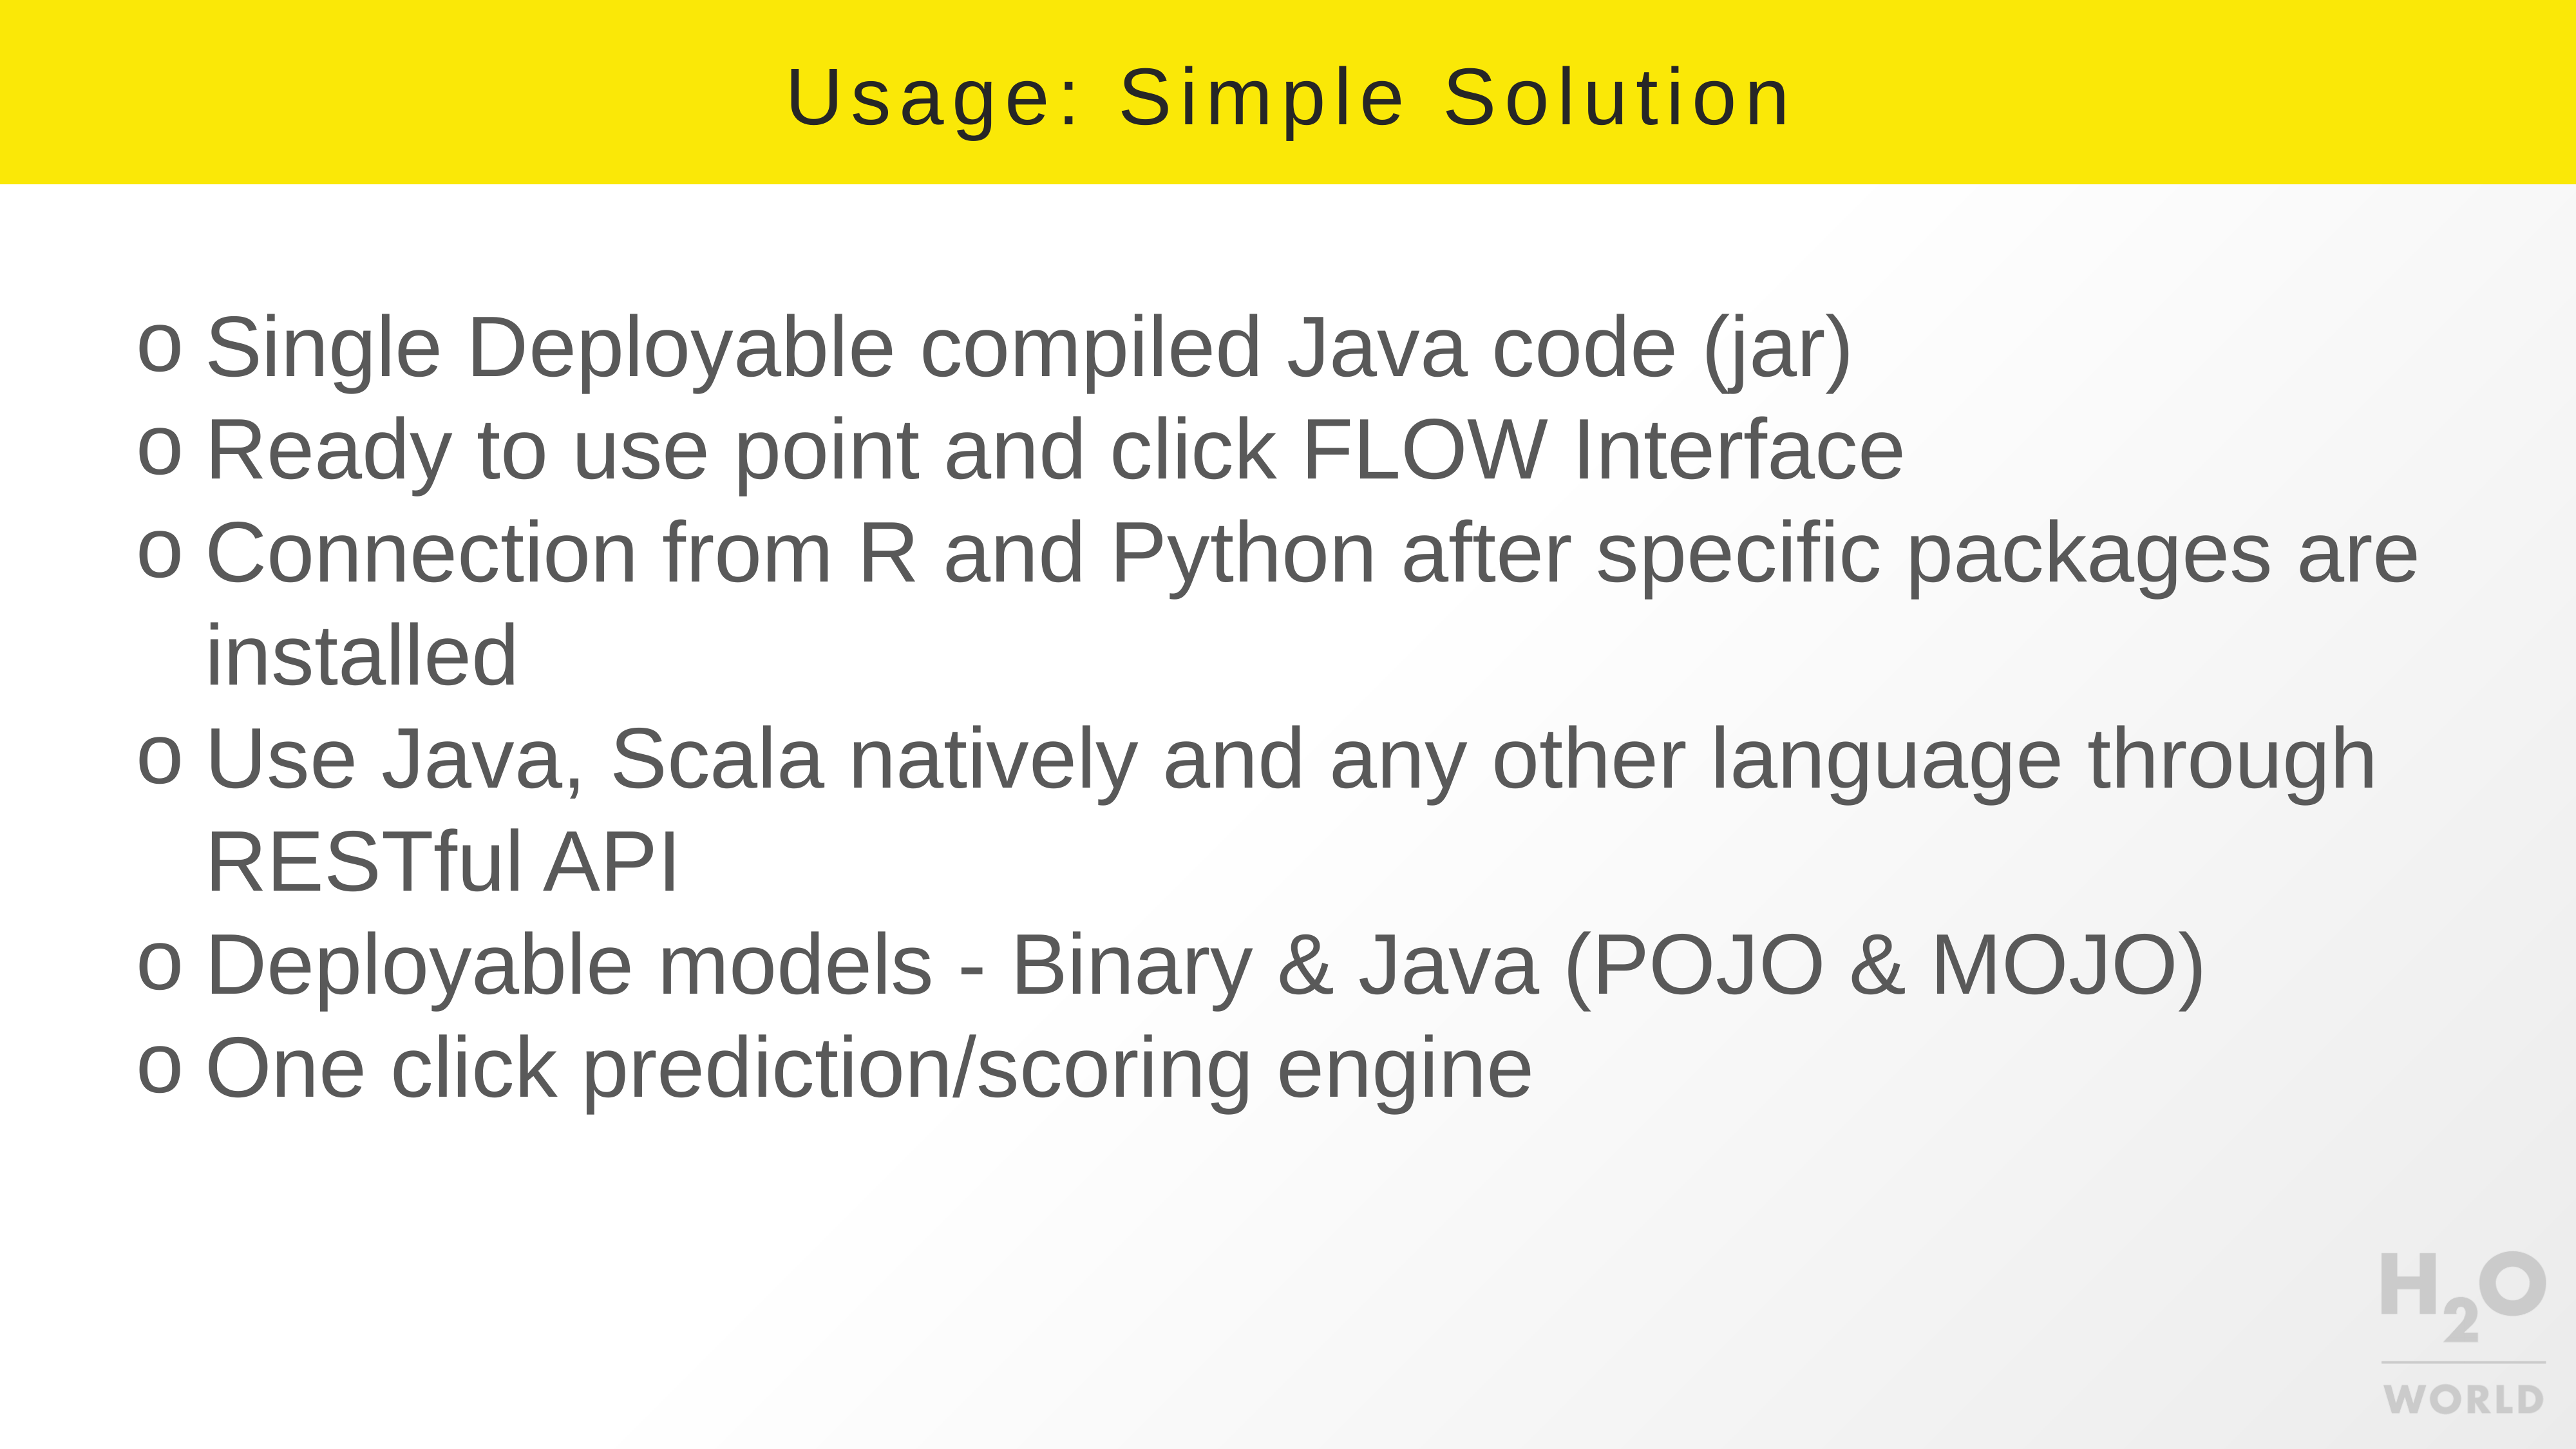

# Usage: Simple Solution
Single Deployable compiled Java code (jar)
Ready to use point and click FLOW Interface
Connection from R and Python after specific packages are installed
Use Java, Scala natively and any other language through RESTful API
Deployable models - Binary & Java (POJO & MOJO)
One click prediction/scoring engine